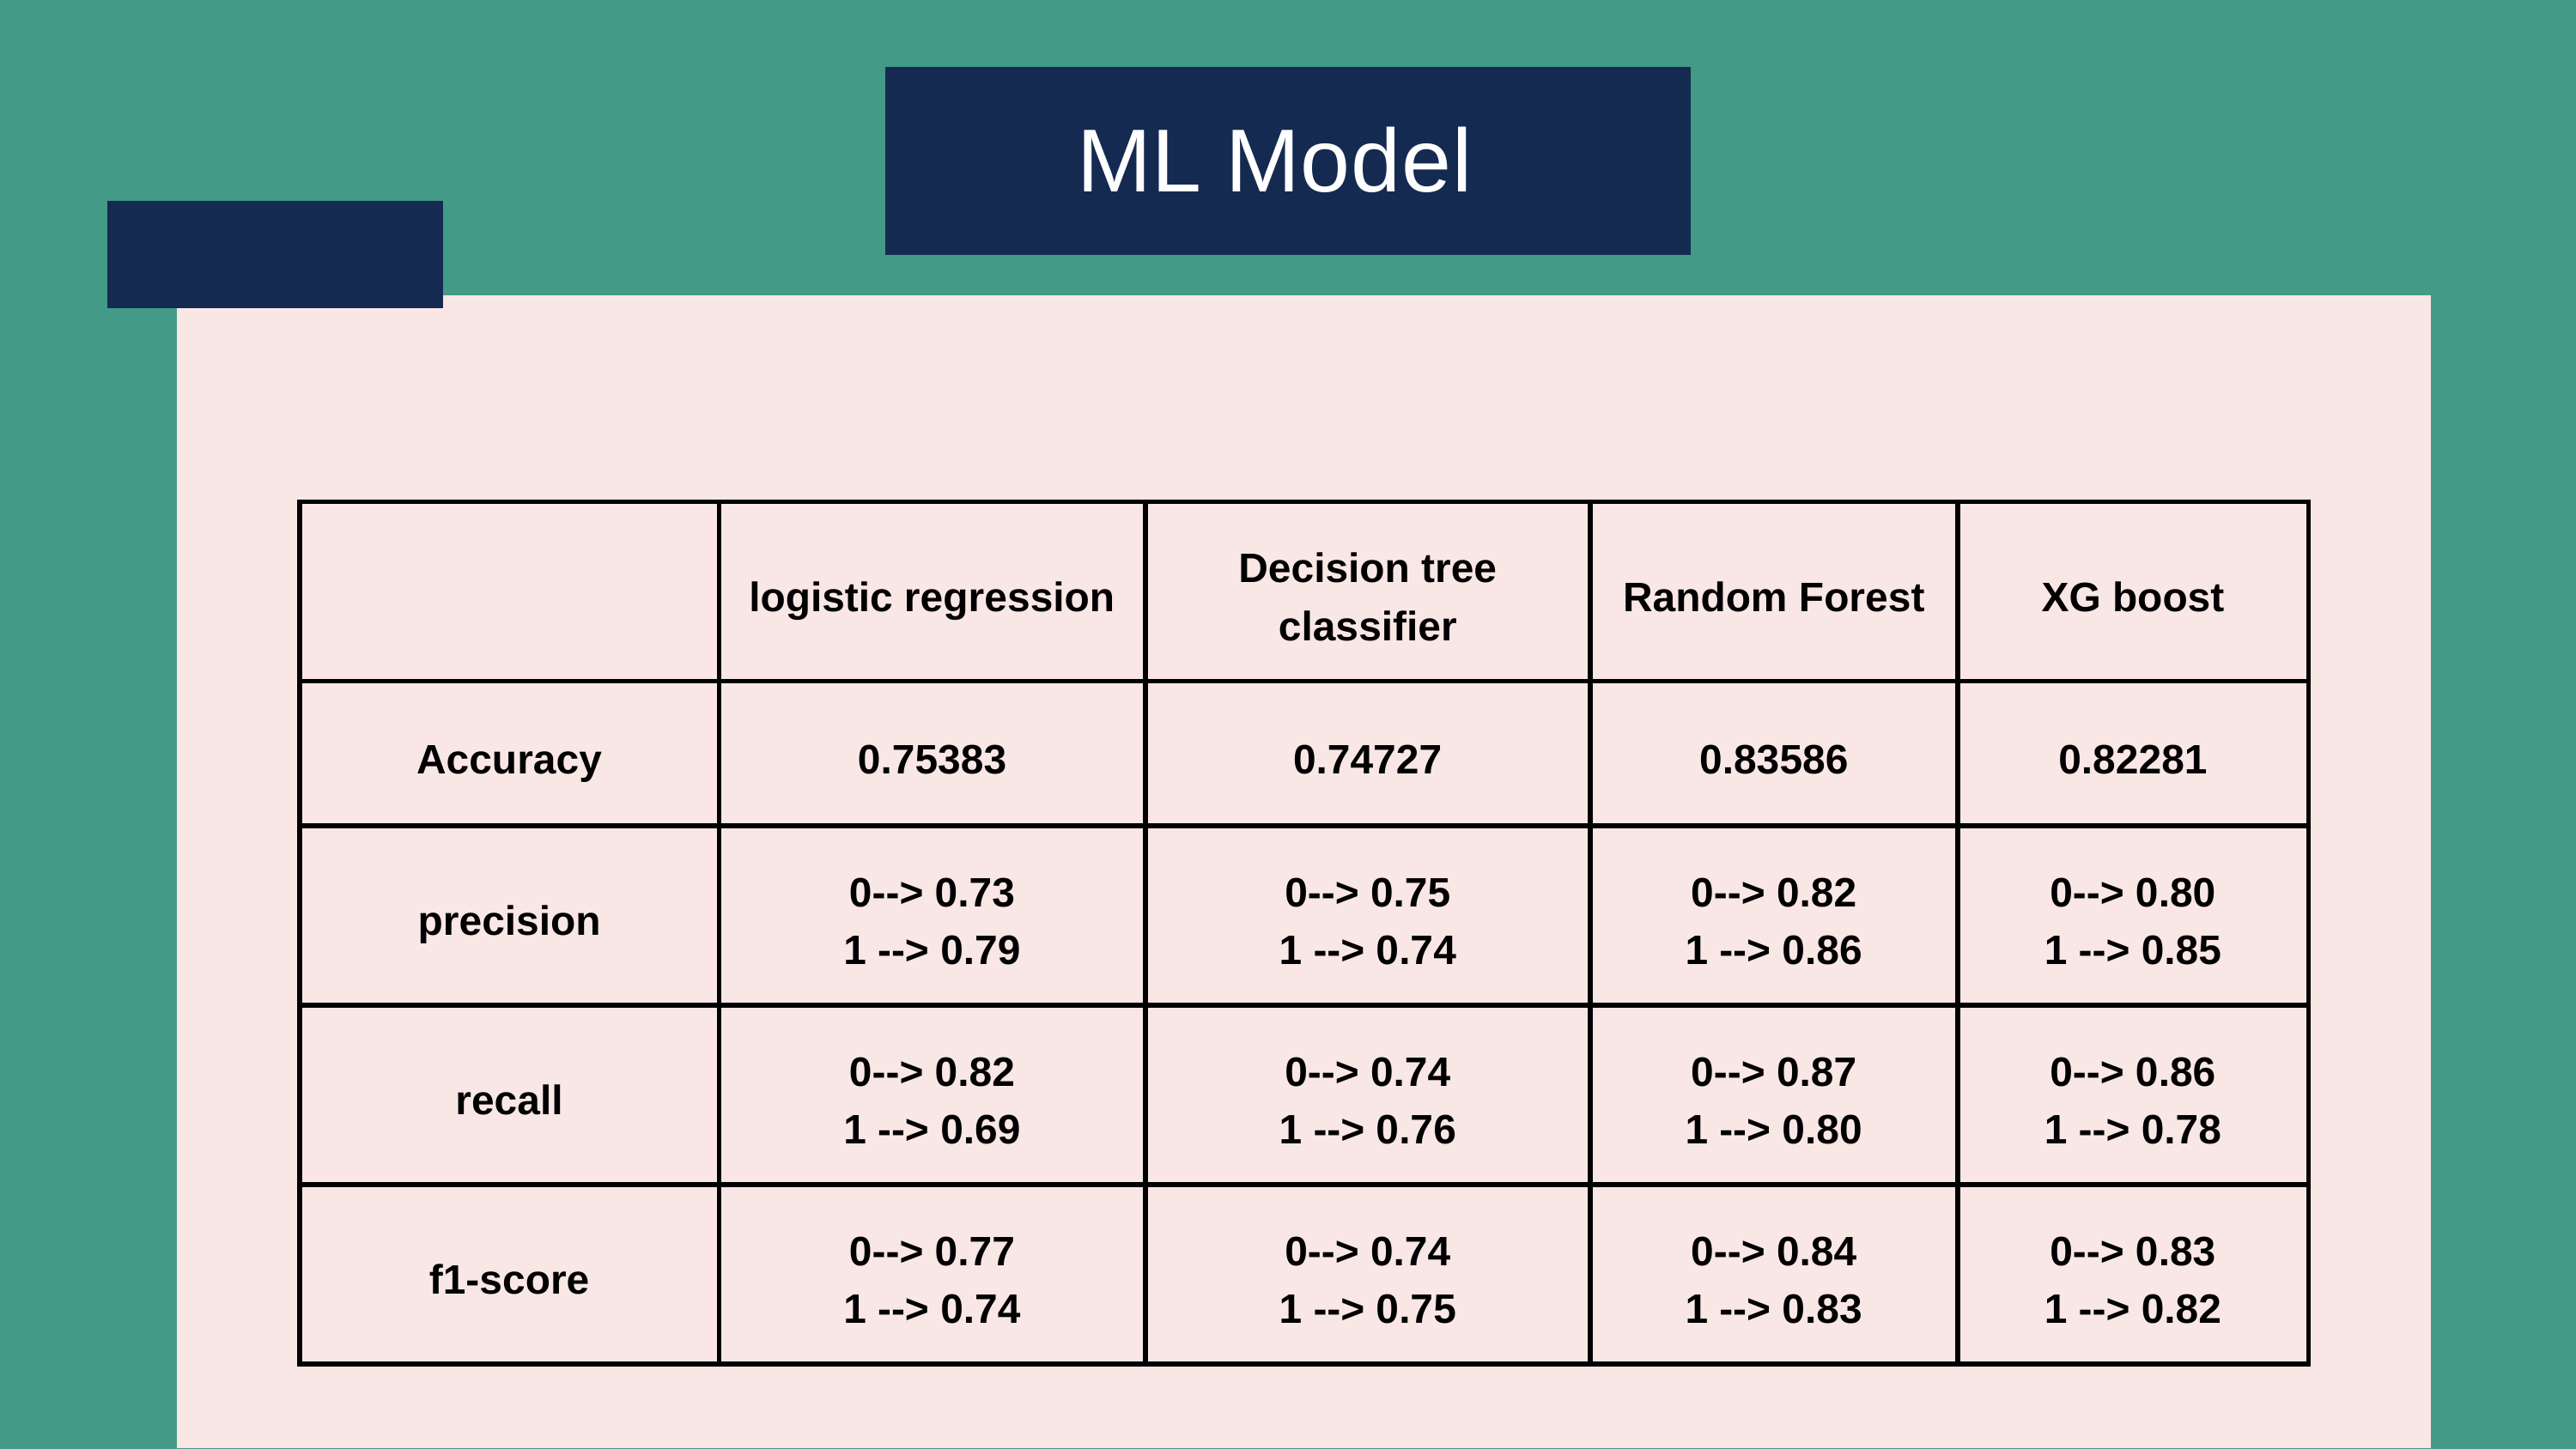

ML Model

|  | logistic regression | Decision tree classifier | Random Forest | XG boost |
| --- | --- | --- | --- | --- |
| Accuracy | 0.75383 | 0.74727 | 0.83586 | 0.82281 |
| precision | 0--> 0.73 1 --> 0.79 | 0--> 0.75 1 --> 0.74 | 0--> 0.82 1 --> 0.86 | 0--> 0.80 1 --> 0.85 |
| recall | 0--> 0.82 1 --> 0.69 | 0--> 0.74 1 --> 0.76 | 0--> 0.87 1 --> 0.80 | 0--> 0.86 1 --> 0.78 |
| f1-score | 0--> 0.77 1 --> 0.74 | 0--> 0.74 1 --> 0.75 | 0--> 0.84 1 --> 0.83 | 0--> 0.83 1 --> 0.82 |